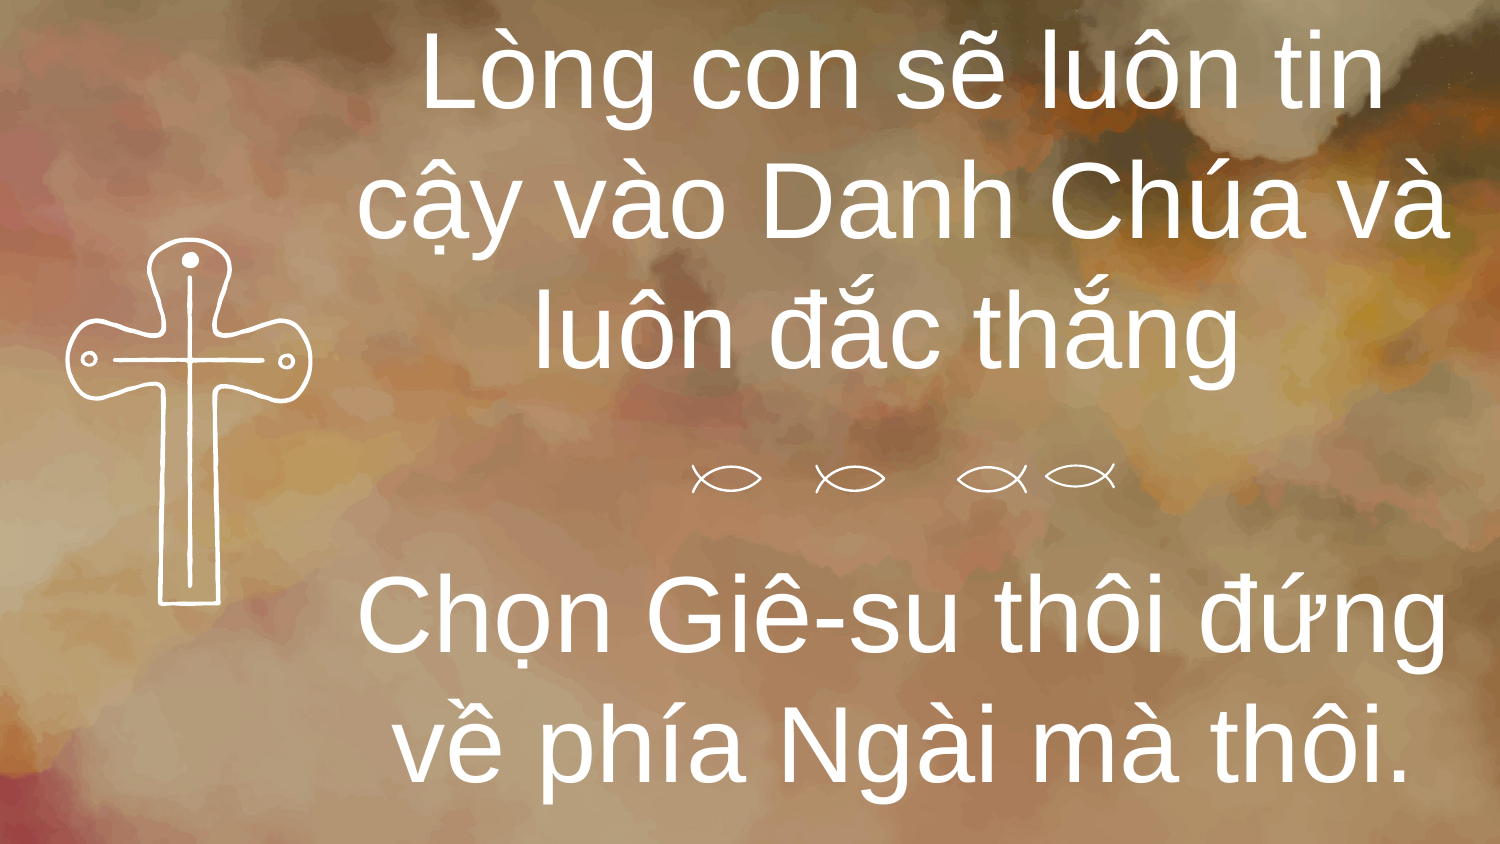

Lòng con sẽ luôn tin cậy vào Danh Chúa và luôn đắc thắng
Chọn Giê-su thôi đứng về phía Ngài mà thôi.